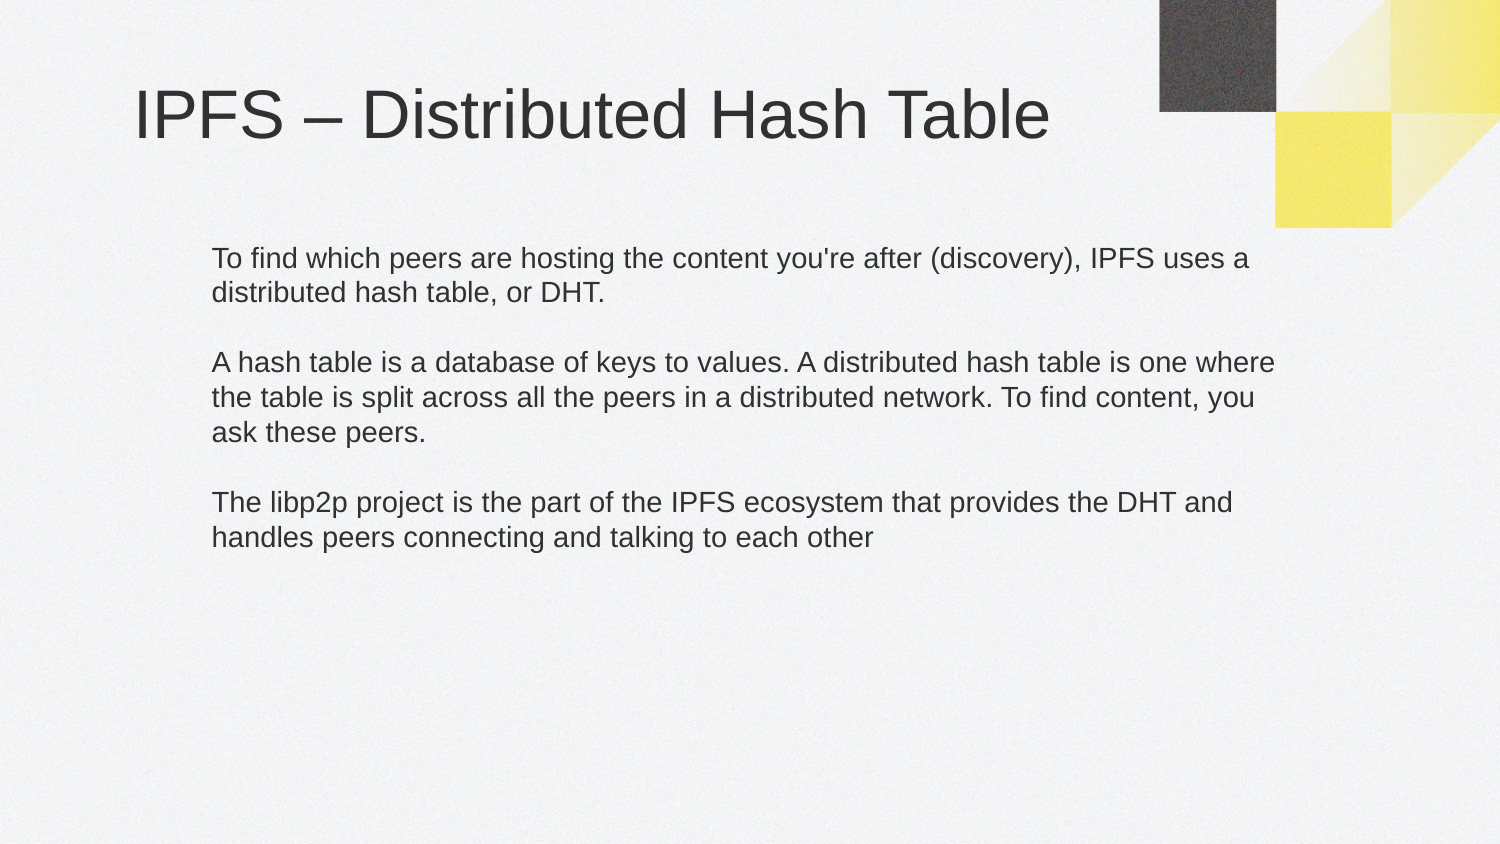

# IPFS – Distributed Hash Table
To find which peers are hosting the content you're after (discovery), IPFS uses a distributed hash table, or DHT.

A hash table is a database of keys to values. A distributed hash table is one where the table is split across all the peers in a distributed network. To find content, you ask these peers.

The libp2p project is the part of the IPFS ecosystem that provides the DHT and handles peers connecting and talking to each other